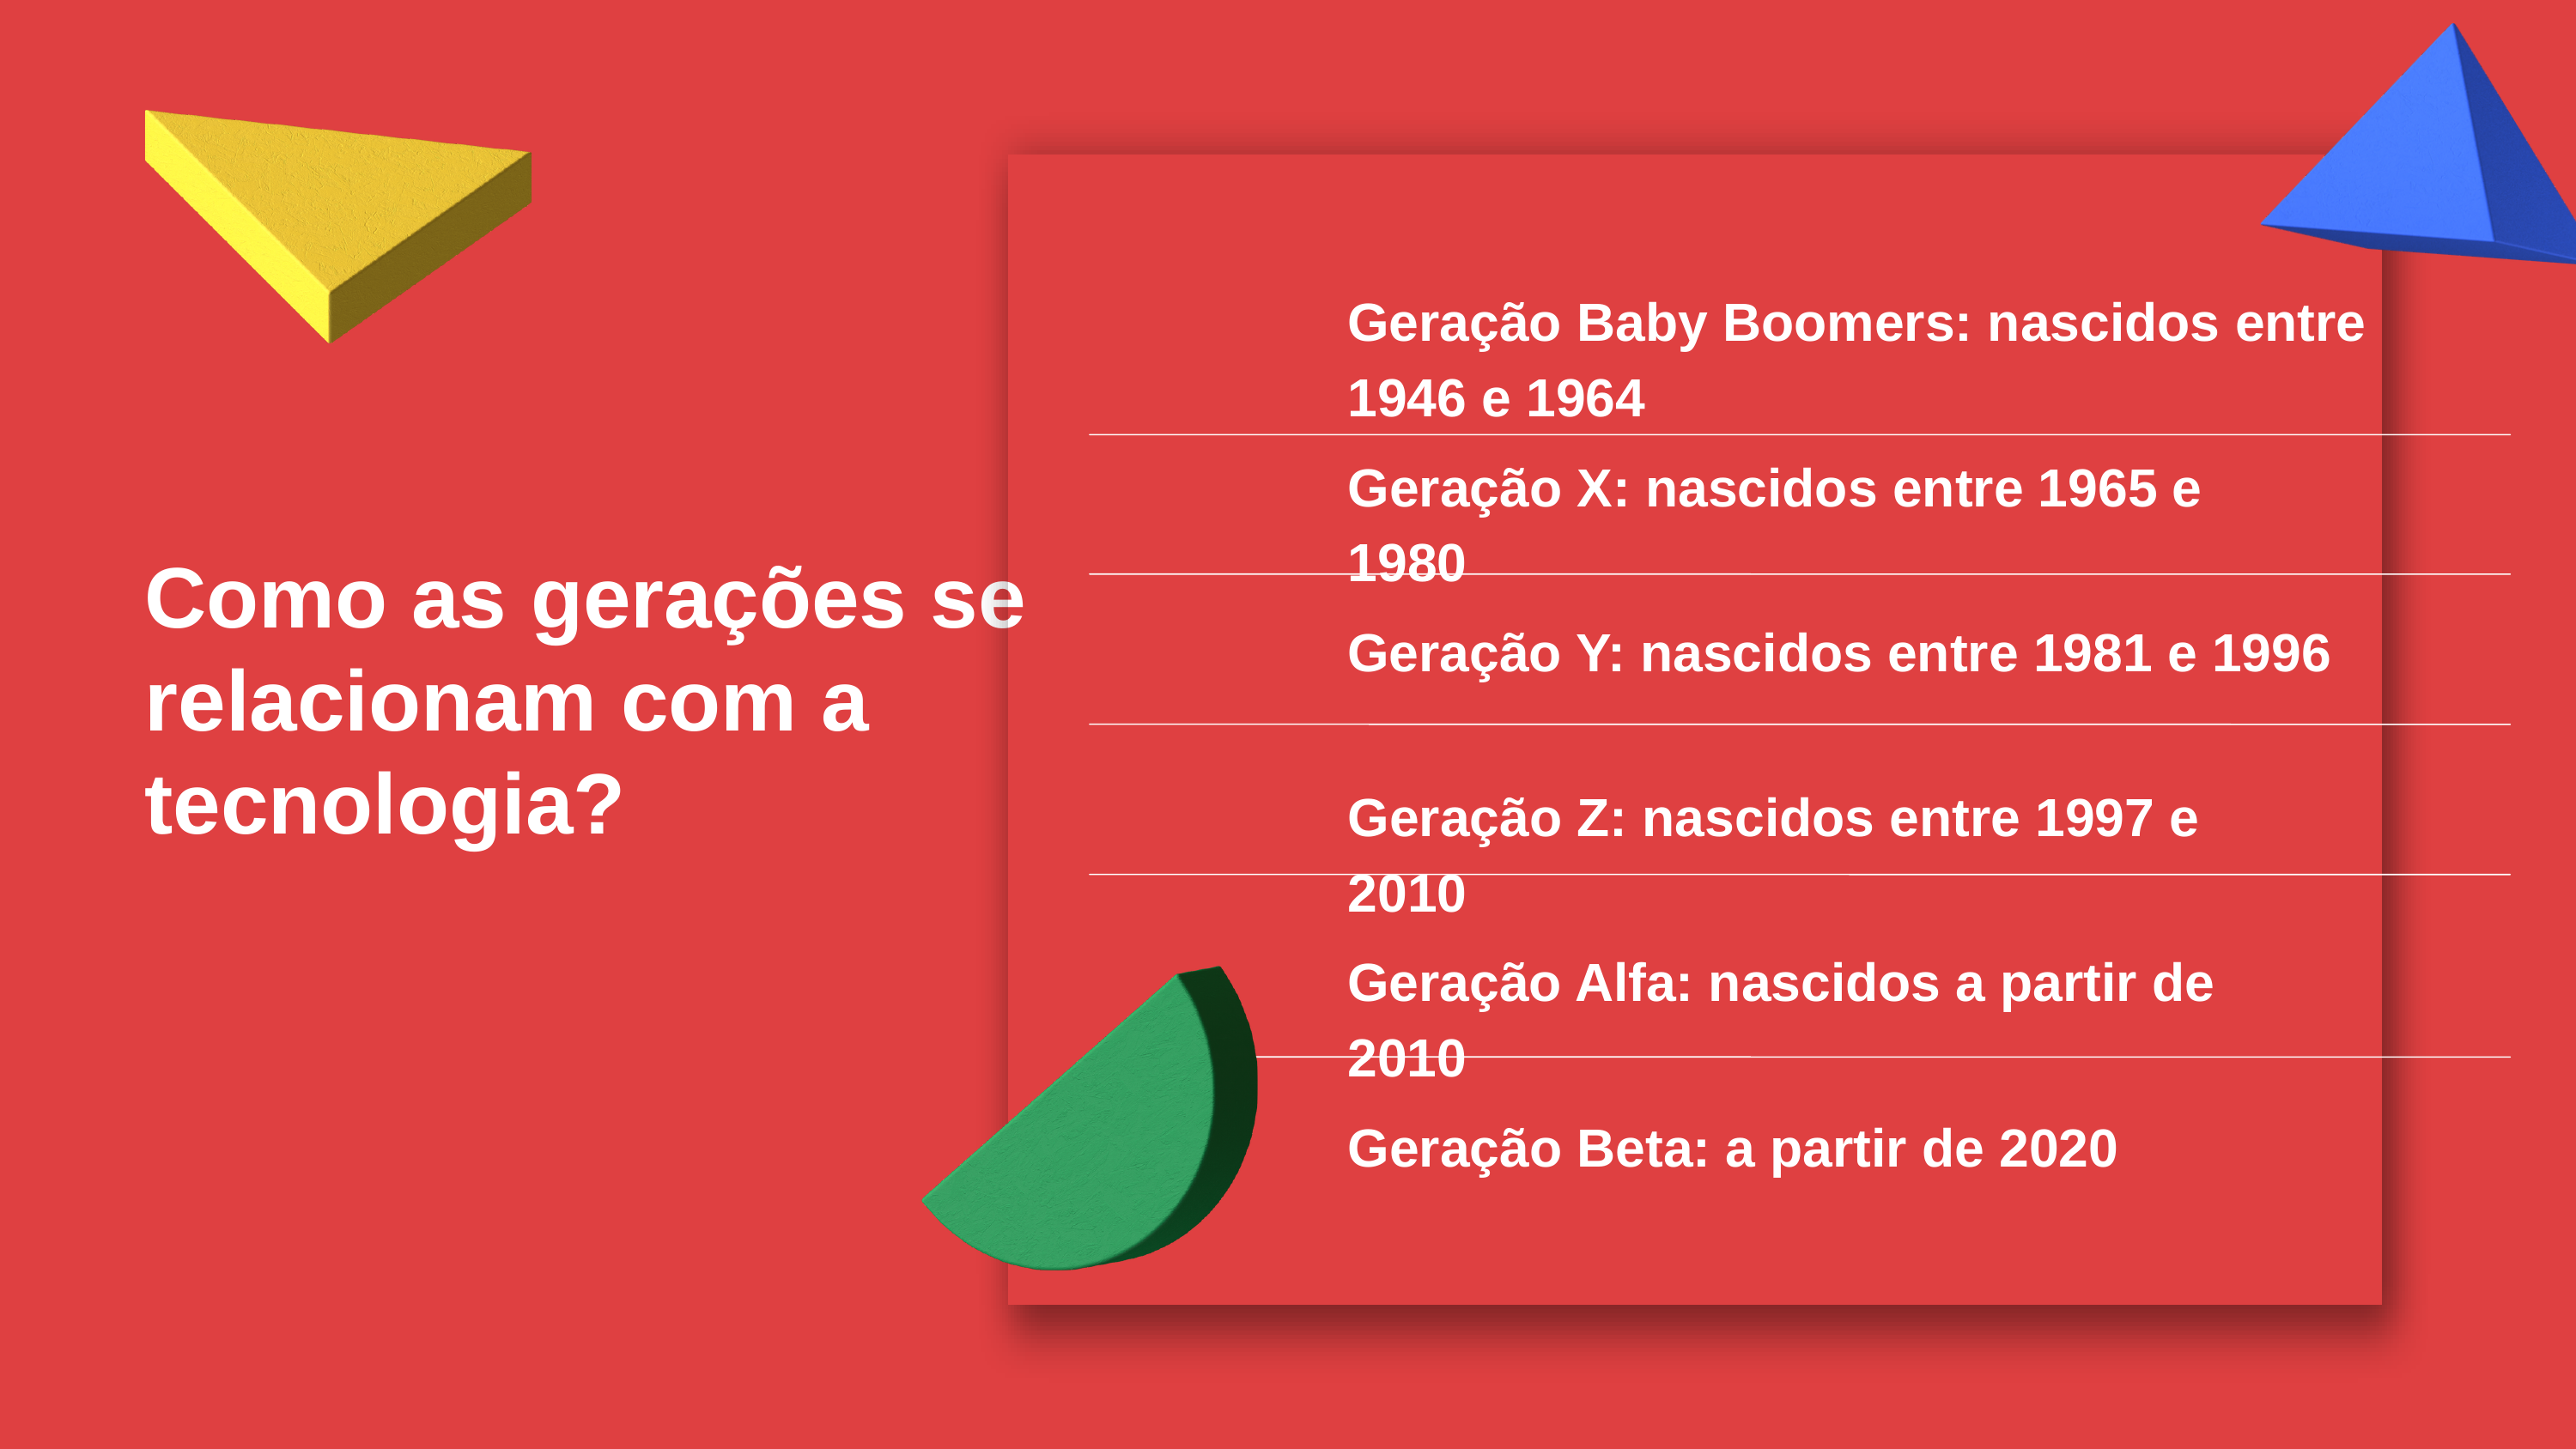

Geração Baby Boomers: nascidos entre 1946 e 1964

Geração X: nascidos entre 1965 e 1980
Como as gerações se relacionam com a tecnologia?

Geração Y: nascidos entre 1981 e 1996

Geração Z: nascidos entre 1997 e 2010

Geração Alfa: nascidos a partir de 2010

Geração Beta: a partir de 2020